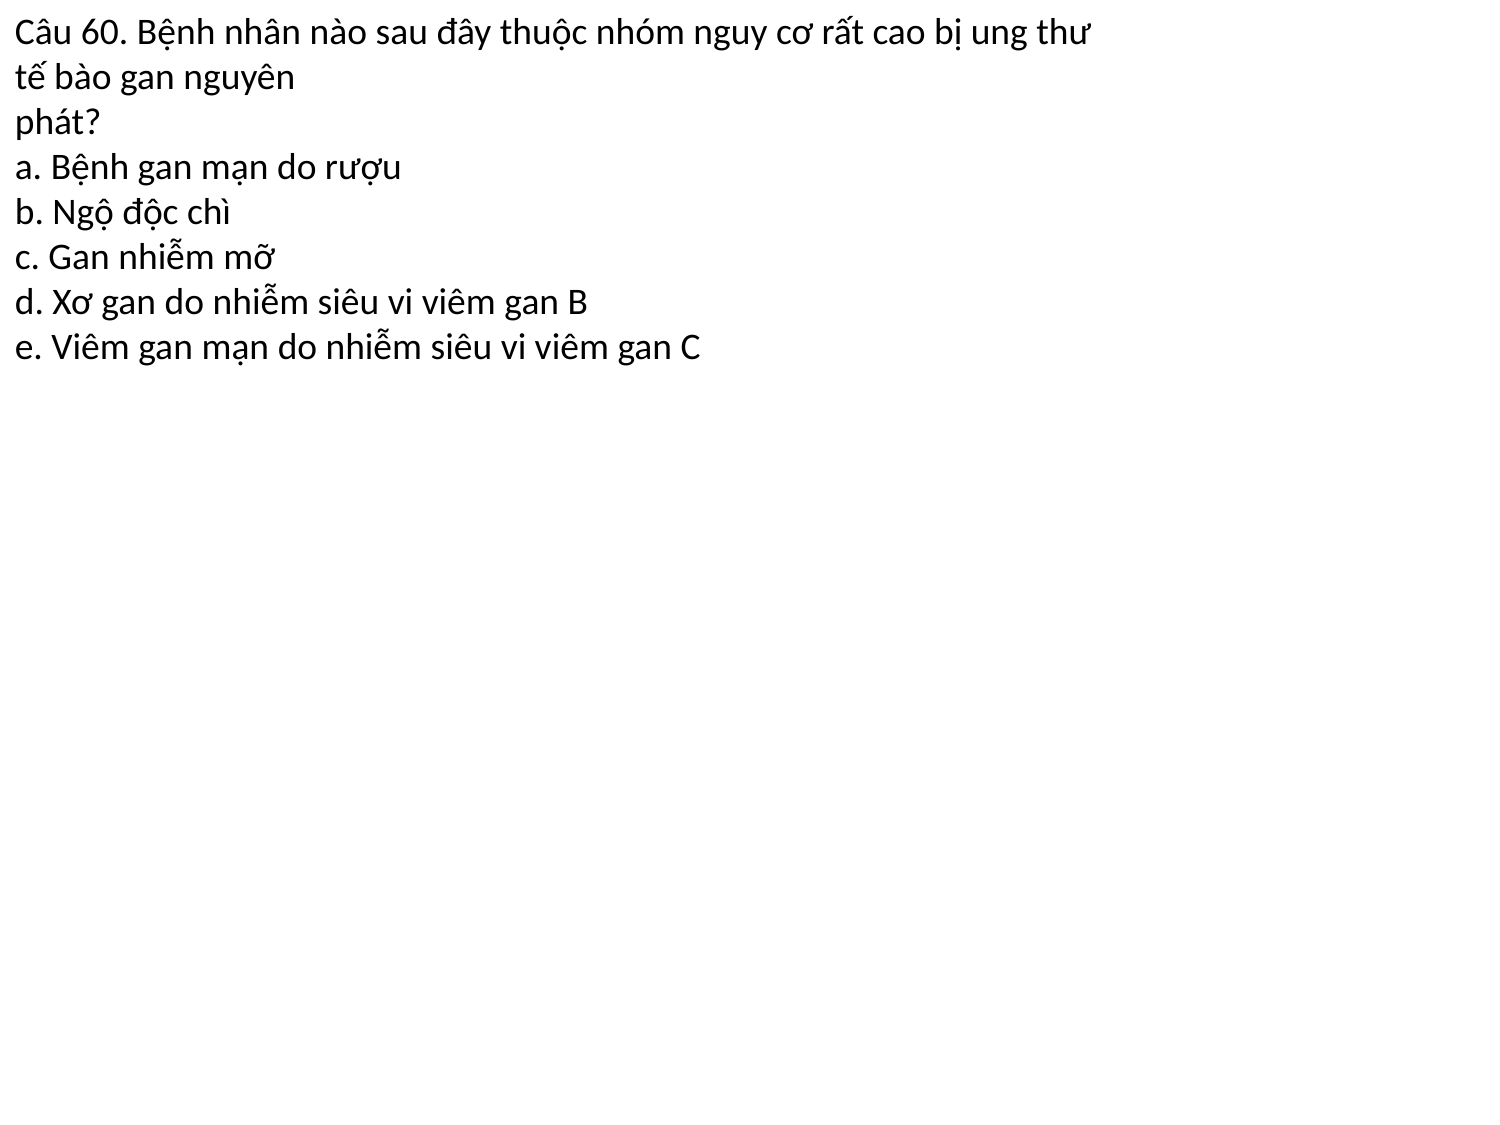

Câu 60. Bệnh nhân nào sau đây thuộc nhóm nguy cơ rất cao bị ung thư tế bào gan nguyên
phát?
a. Bệnh gan mạn do rượu
b. Ngộ độc chì
c. Gan nhiễm mỡ
d. Xơ gan do nhiễm siêu vi viêm gan B
e. Viêm gan mạn do nhiễm siêu vi viêm gan C
#